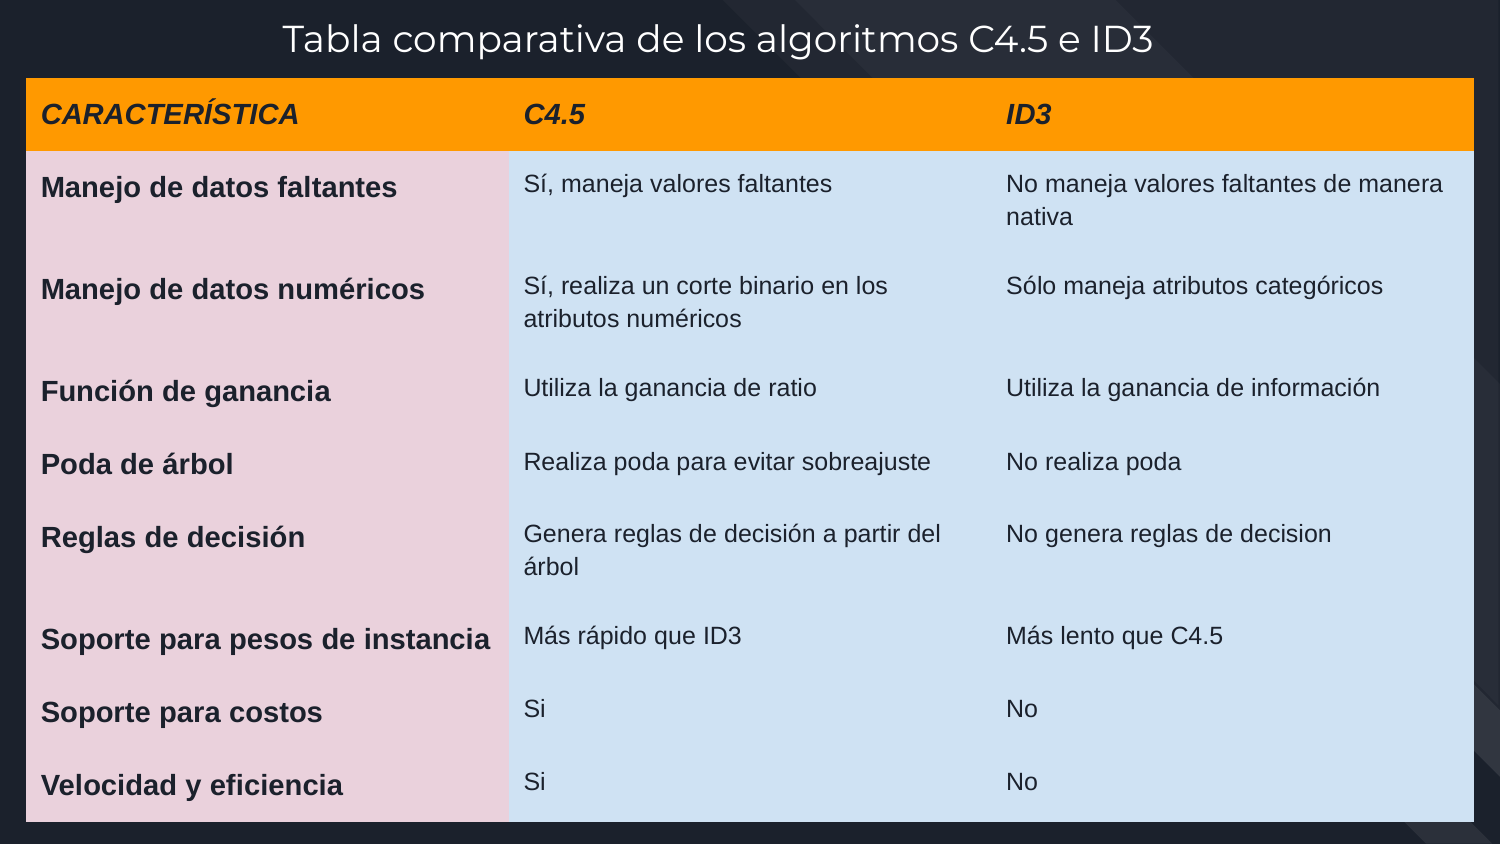

# Tabla comparativa de los algoritmos C4.5 e ID3
| CARACTERÍSTICA | C4.5 | ID3 |
| --- | --- | --- |
| Manejo de datos faltantes | Sí, maneja valores faltantes | No maneja valores faltantes de manera nativa |
| Manejo de datos numéricos | Sí, realiza un corte binario en los atributos numéricos | Sólo maneja atributos categóricos |
| Función de ganancia | Utiliza la ganancia de ratio | Utiliza la ganancia de información |
| Poda de árbol | Realiza poda para evitar sobreajuste | No realiza poda |
| Reglas de decisión | Genera reglas de decisión a partir del árbol | No genera reglas de decision |
| Soporte para pesos de instancia | Más rápido que ID3 | Más lento que C4.5 |
| Soporte para costos | Si | No |
| Velocidad y eficiencia | Si | No |